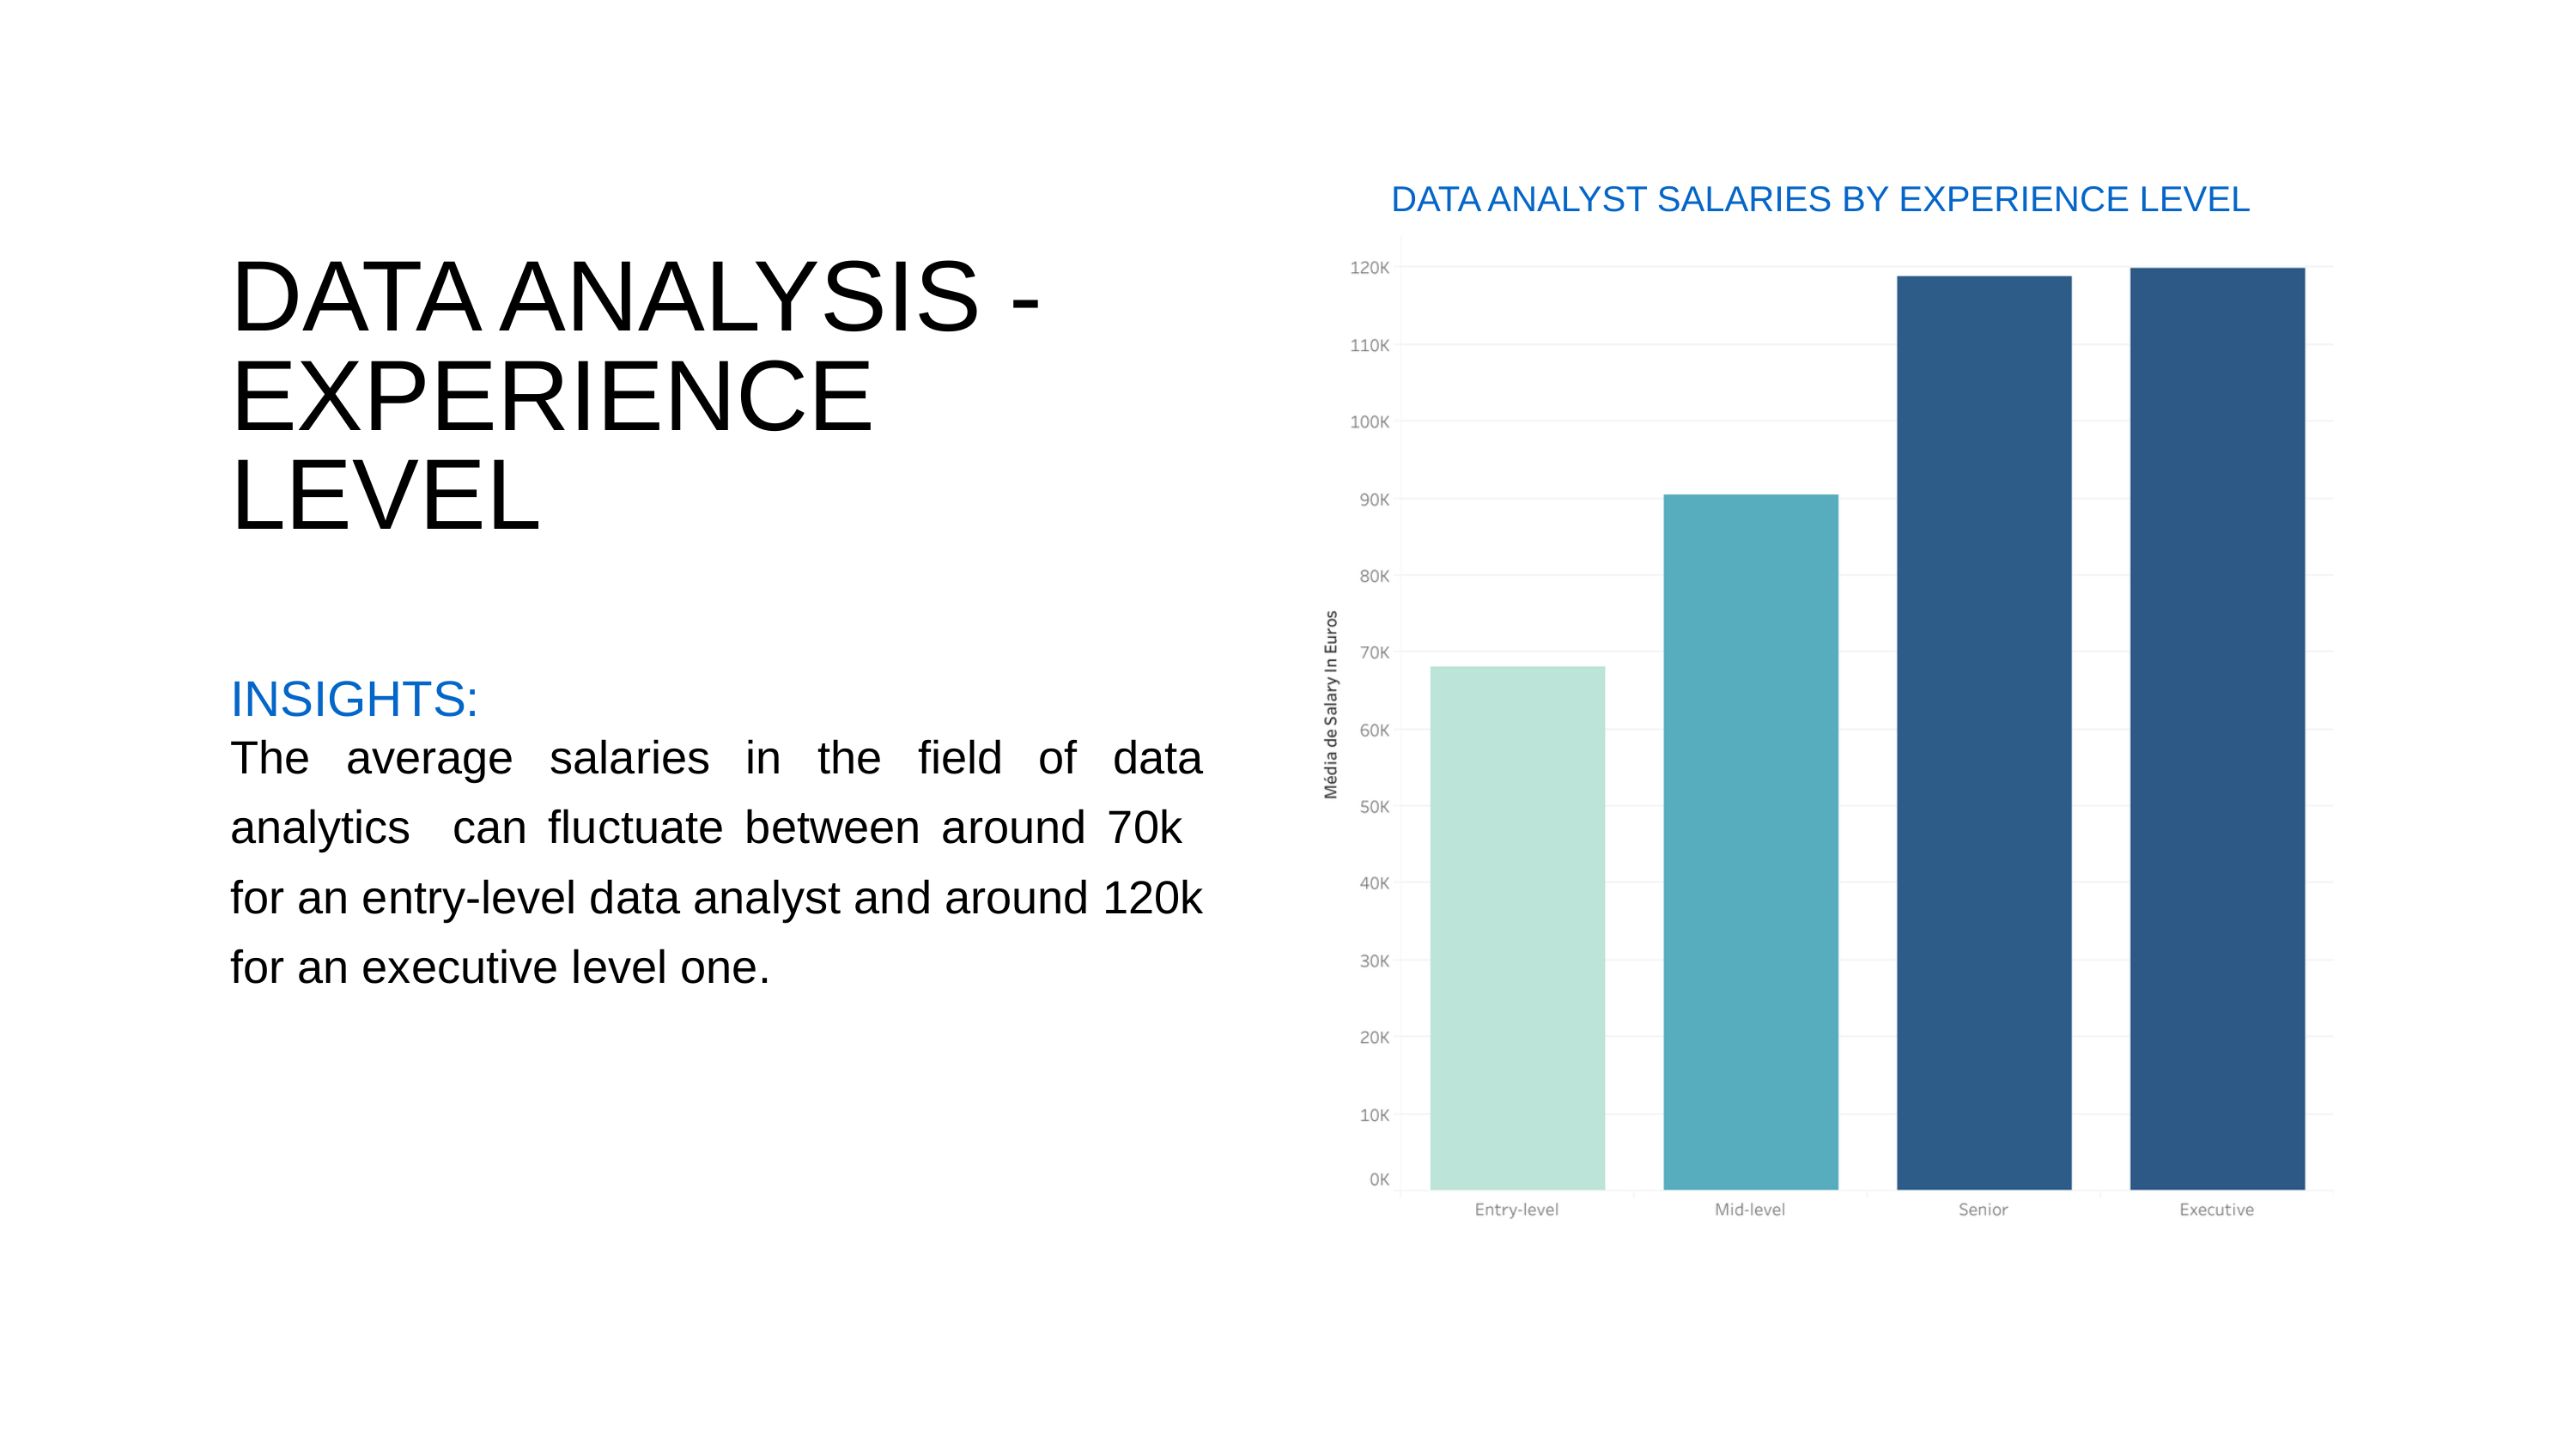

DATA ANALYST SALARIES BY EXPERIENCE LEVEL

DATA ANALYSIS -
EXPERIENCE LEVEL
INSIGHTS:
The average salaries in the field of data analytics  can fluctuate between around 70k  for an entry-level data analyst and around 120k for an executive level one.